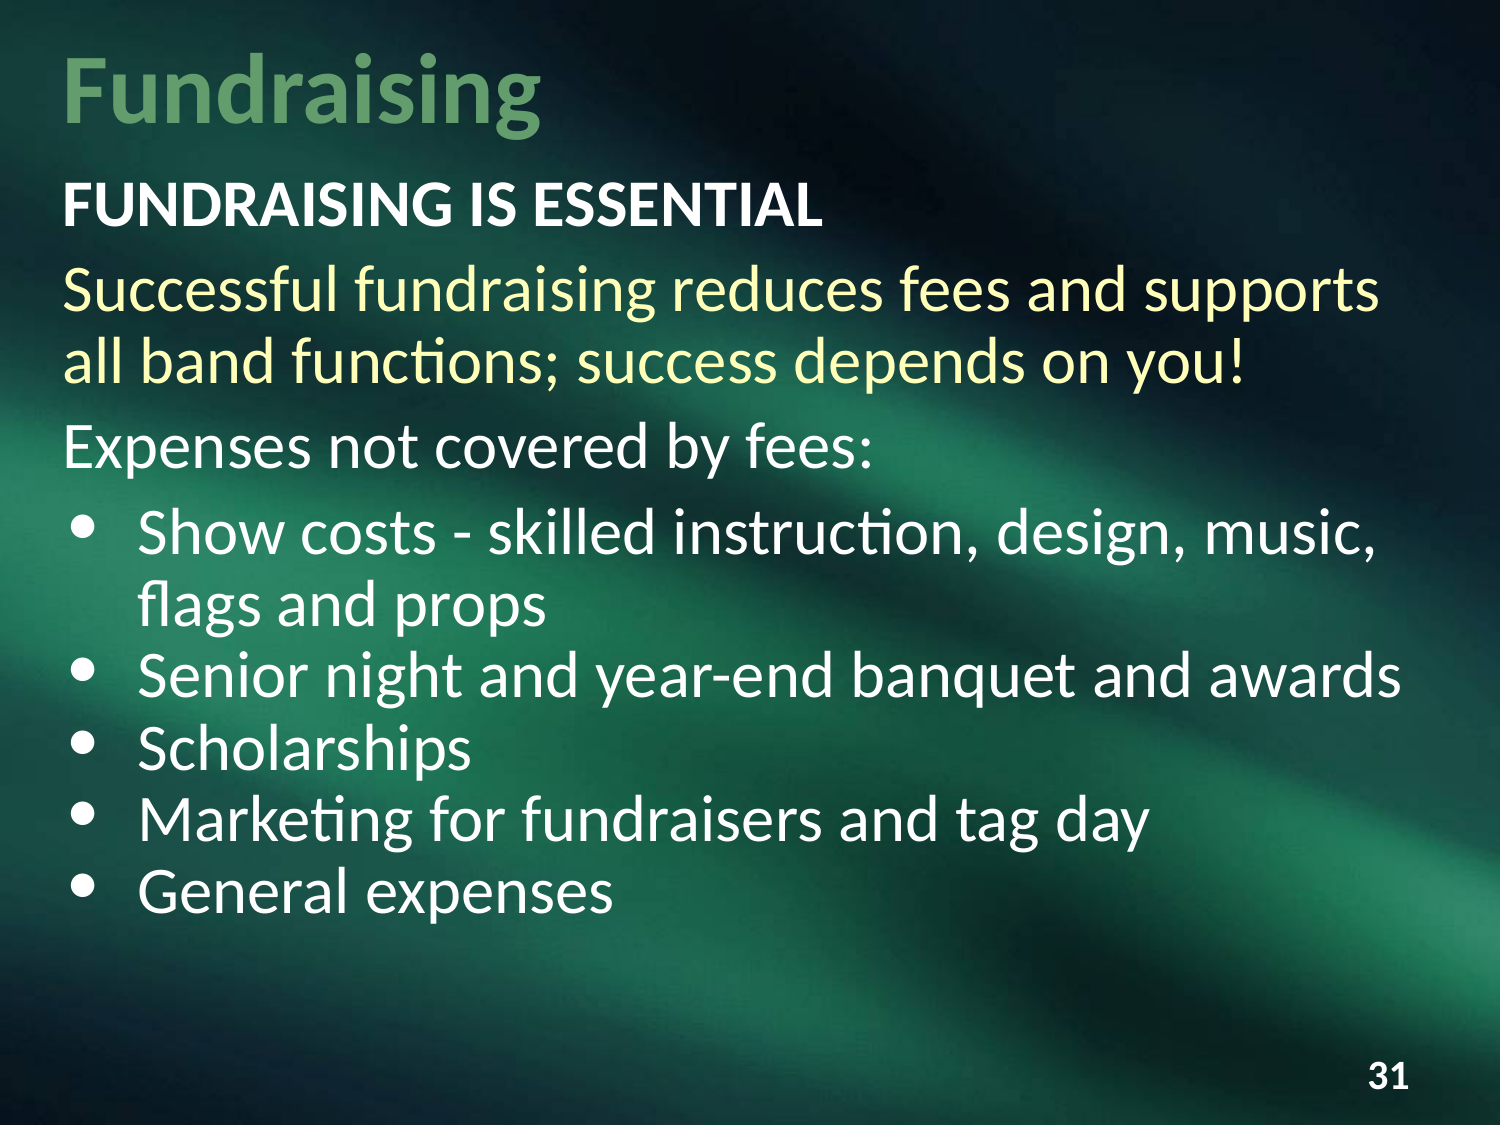

# Fundraising
FUNDRAISING IS ESSENTIAL
Successful fundraising reduces fees and supports all band functions; success depends on you!
Expenses not covered by fees:
Show costs - skilled instruction, design, music, flags and props
Senior night and year-end banquet and awards
Scholarships
Marketing for fundraisers and tag day
General expenses

31